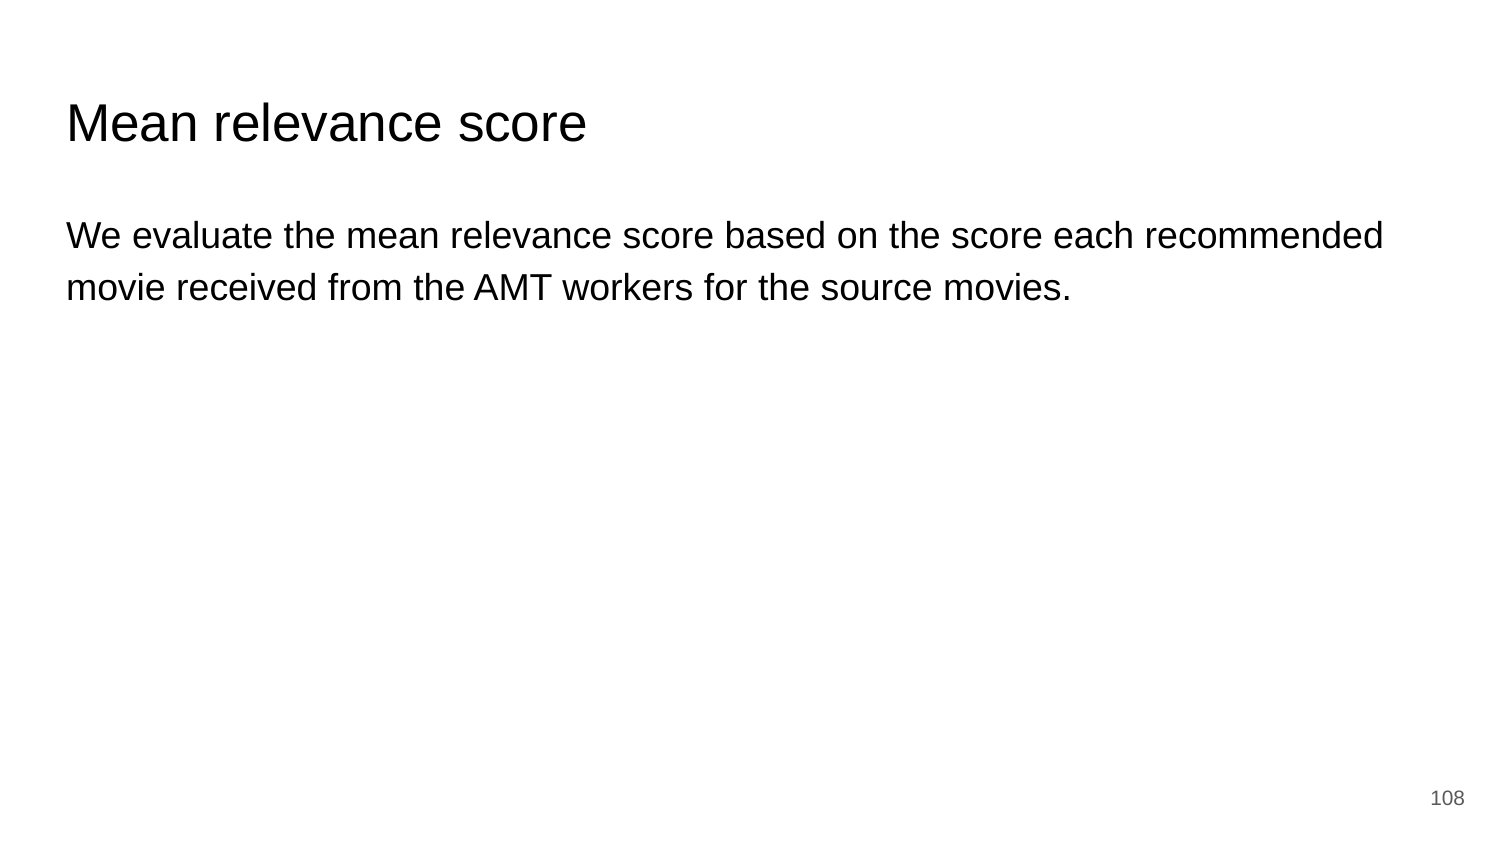

# Mean relevance score
We evaluate the mean relevance score based on the score each recommended movie received from the AMT workers for the source movies.
108